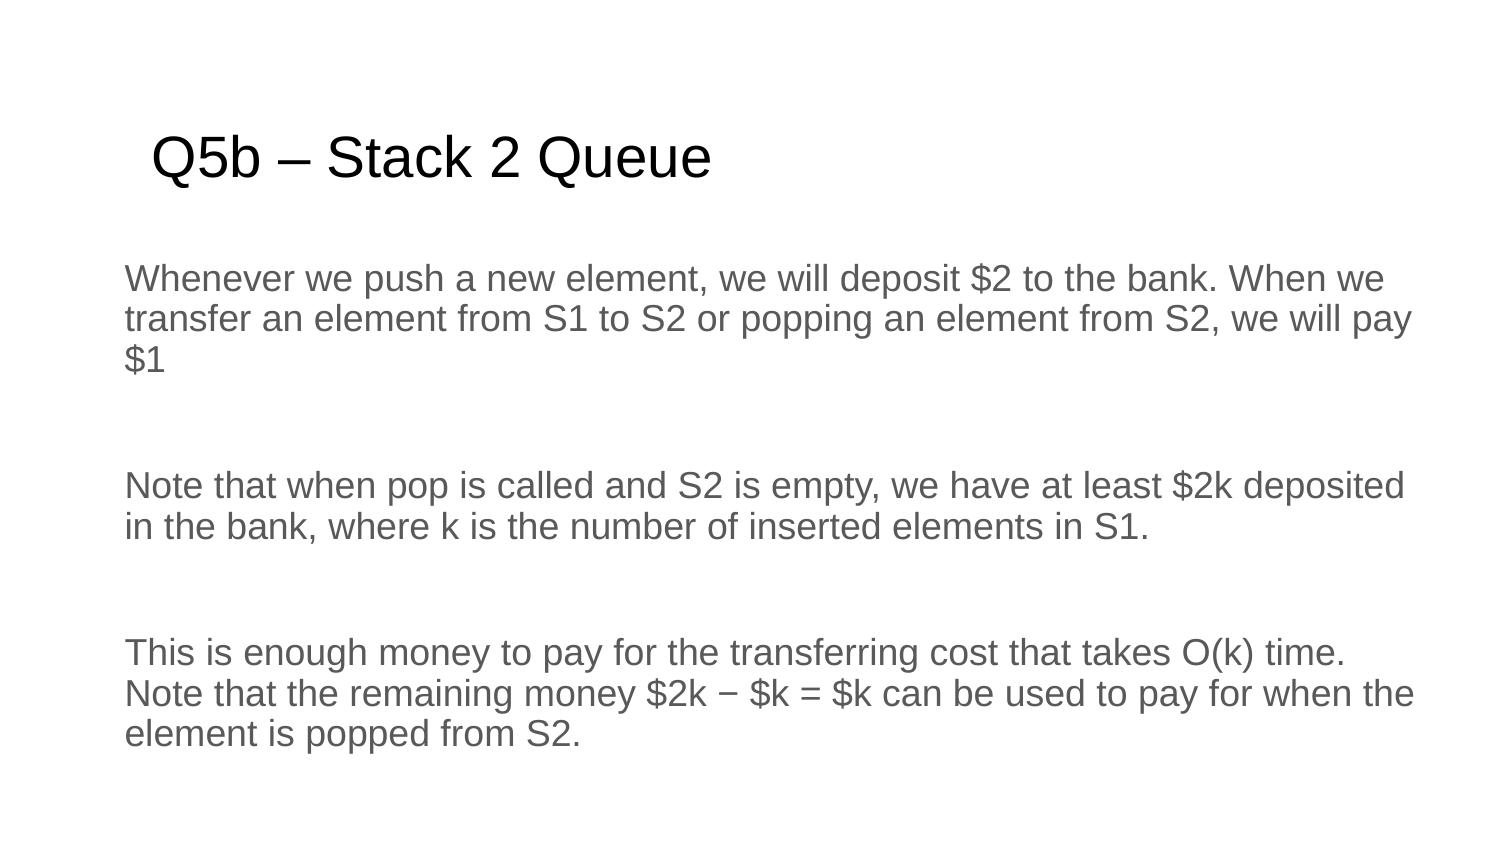

# Q5b – Stack 2 Queue
Whenever we push a new element, we will deposit $2 to the bank. When we transfer an element from S1 to S2 or popping an element from S2, we will pay $1

Note that when pop is called and S2 is empty, we have at least $2k deposited in the bank, where k is the number of inserted elements in S1.

This is enough money to pay for the transferring cost that takes O(k) time. Note that the remaining money $2k − $k = $k can be used to pay for when the element is popped from S2.